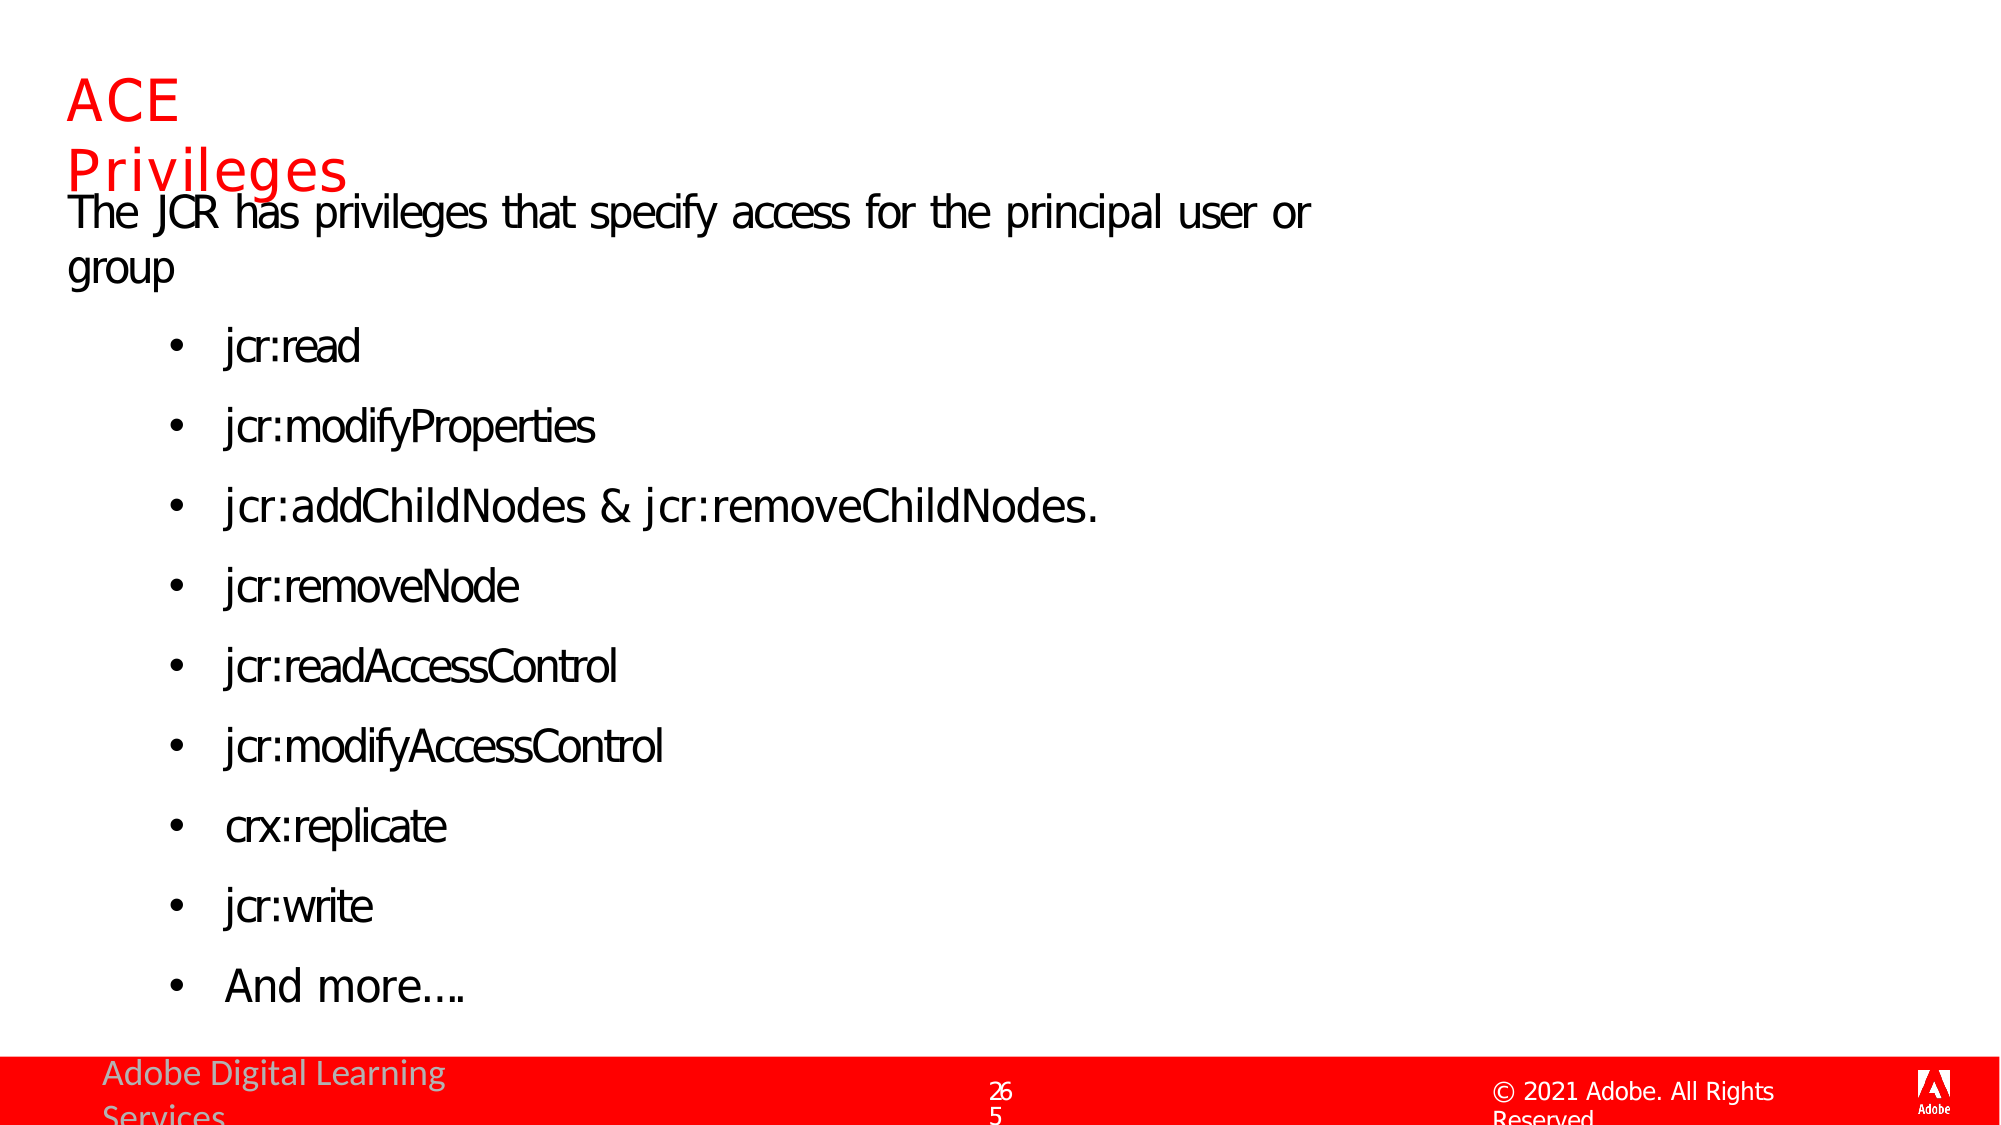

# ACE Privileges
The JCR has privileges that specify access for the principal user or group
jcr:read
jcr:modifyProperties
jcr:addChildNodes & jcr:removeChildNodes.
jcr:removeNode
jcr:readAccessControl
jcr:modifyAccessControl
crx:replicate
jcr:write
And more….
Adobe Digital Learning Services
© 2021 Adobe. All Rights Reserved
265